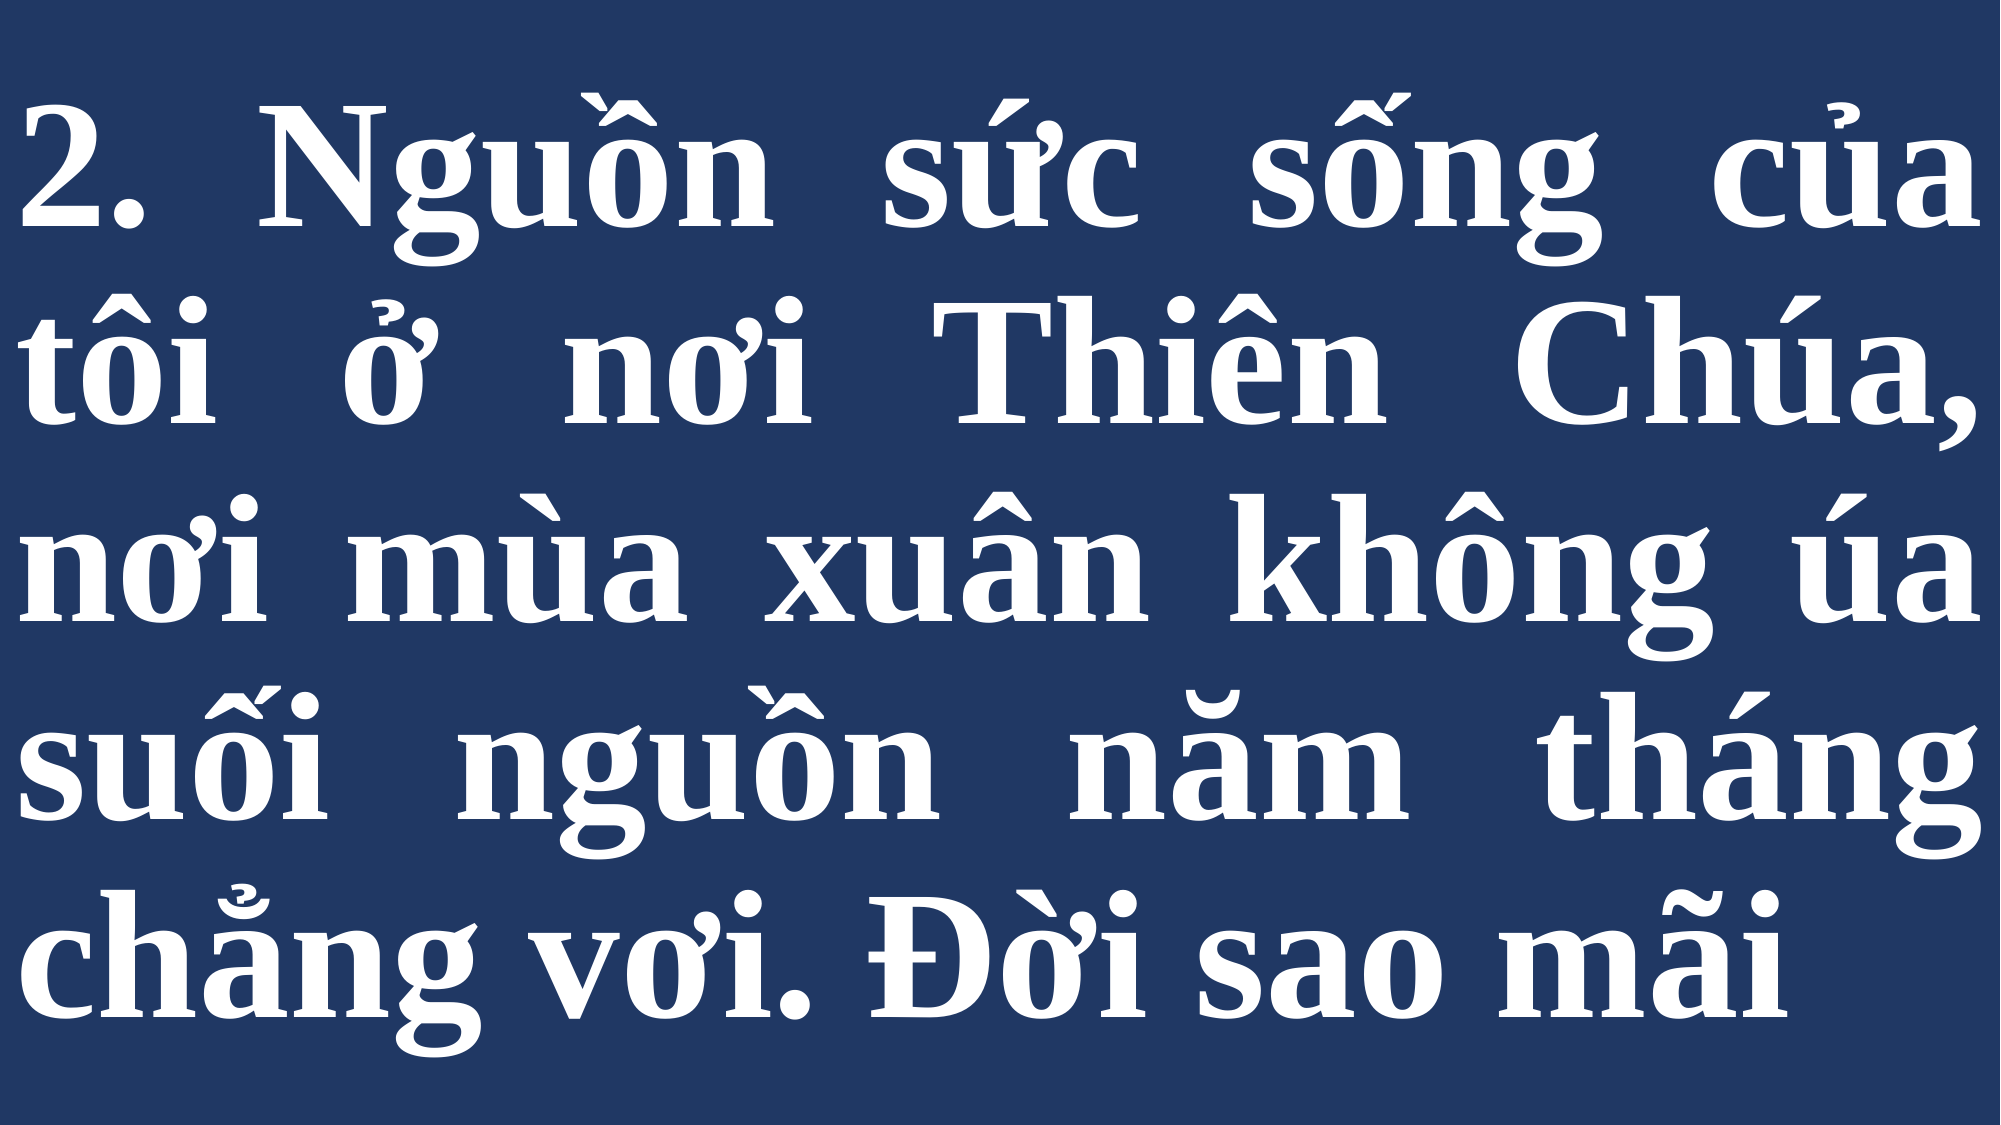

# 2. Nguồn sức sống của tôi ở nơi Thiên Chúa, nơi mùa xuân không úa suối nguồn năm tháng chẳng vơi. Đời sao mãi